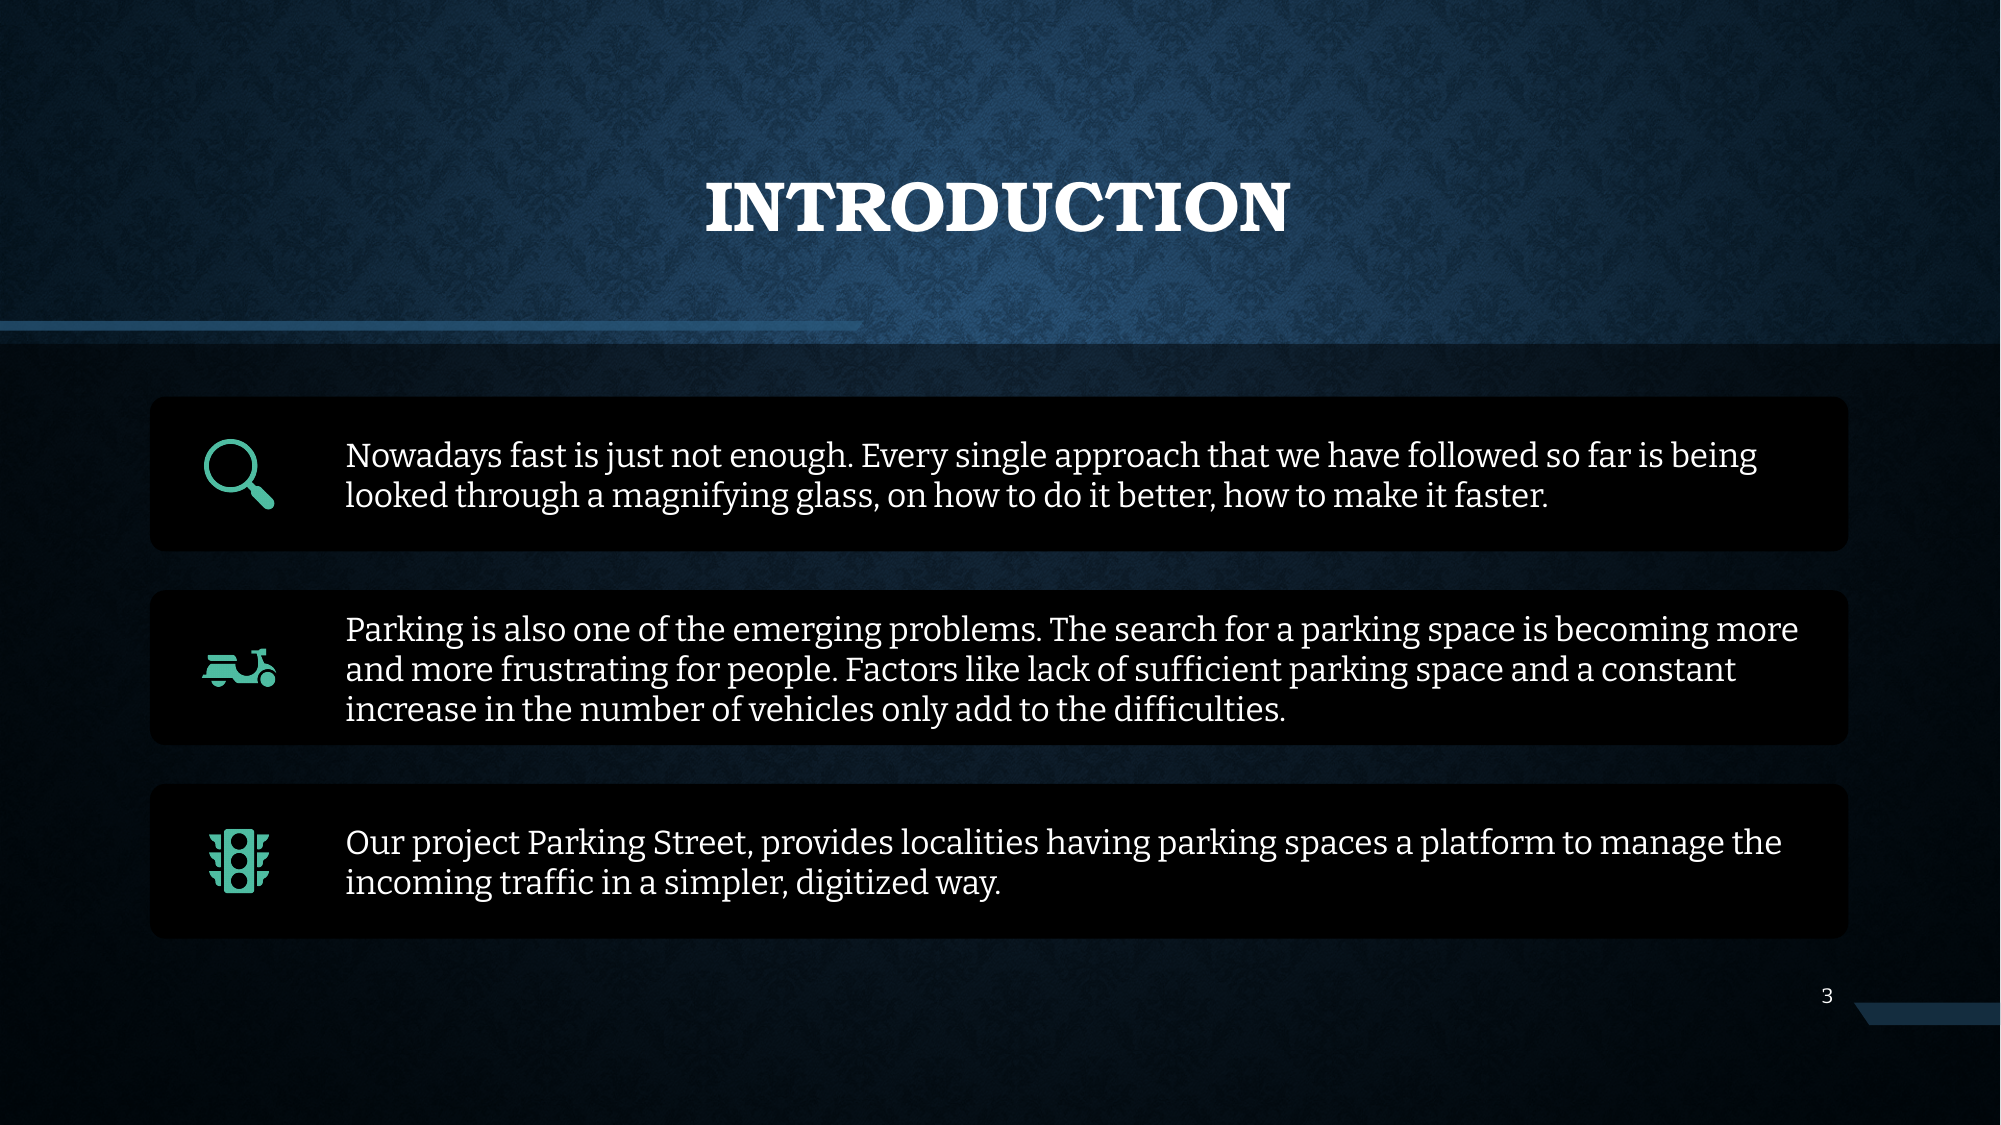

# Introduction

Nowadays fast is just not enough. Every single approach that we have followed so far is being looked through a magnifying glass, on how to do it better, how to make it faster.
Parking is also one of the emerging problems. The search for a parking space is becoming more and more frustrating for people. Factors like lack of sufficient parking space and a constant increase in the number of vehicles only add to the difficulties.
Our project Parking Street, provides localities having parking spaces a platform to manage the incoming traffic in a simpler, digitized way.
3